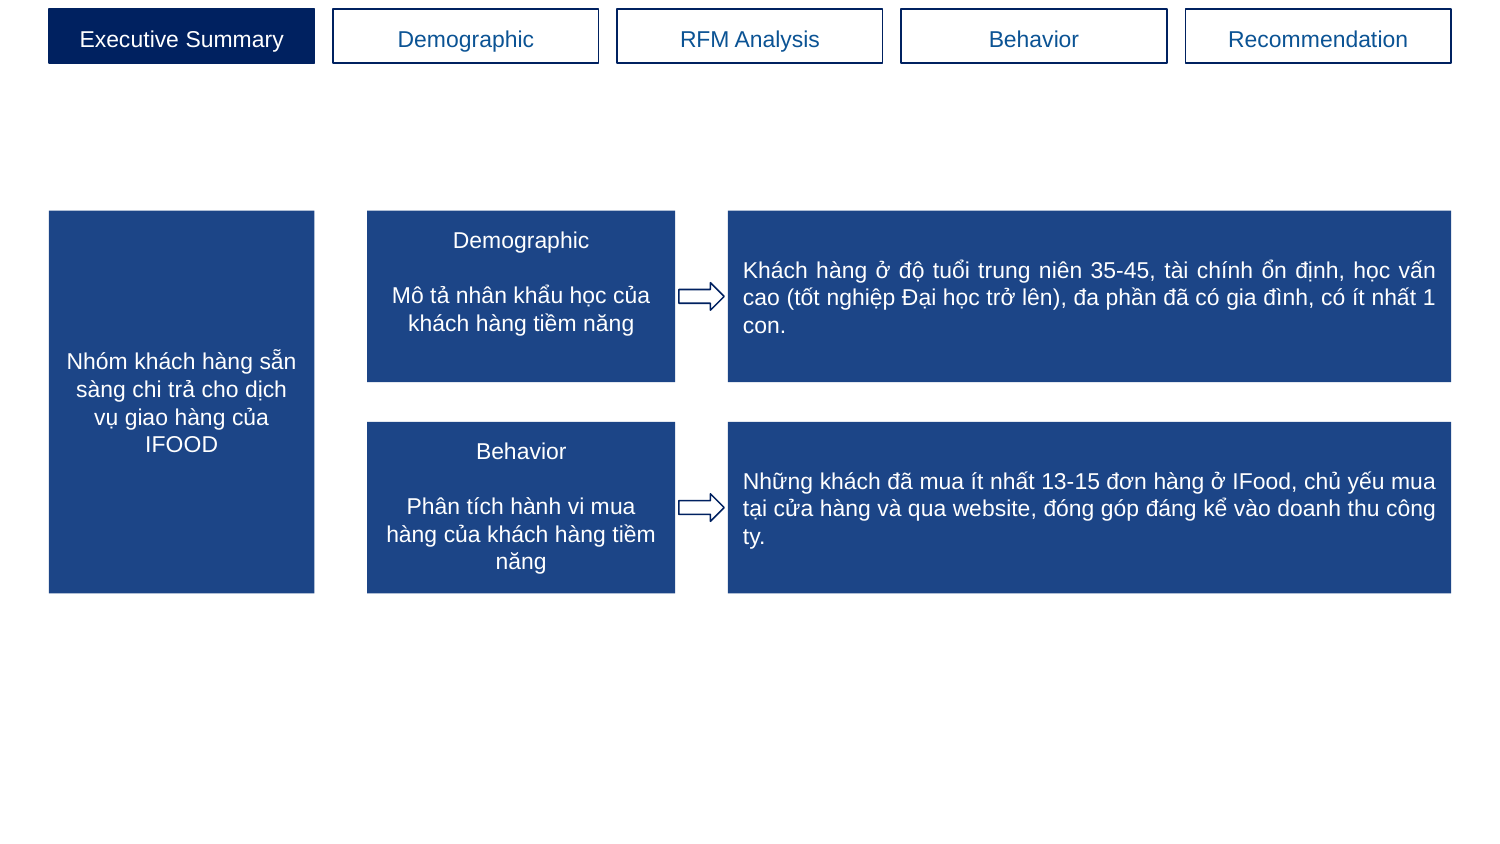

Executive Summary
Demographic
RFM Analysis
Behavior
Recommendation
Nhóm khách hàng sẵn sàng chi trả cho dịch vụ giao hàng của IFOOD
Demographic

Mô tả nhân khẩu học của khách hàng tiềm năng
Khách hàng ở độ tuổi trung niên 35-45, tài chính ổn định, học vấn cao (tốt nghiệp Đại học trở lên), đa phần đã có gia đình, có ít nhất 1 con.

Behavior

Phân tích hành vi mua hàng của khách hàng tiềm năng
Những khách đã mua ít nhất 13-15 đơn hàng ở IFood, chủ yếu mua tại cửa hàng và qua website, đóng góp đáng kể vào doanh thu công ty.